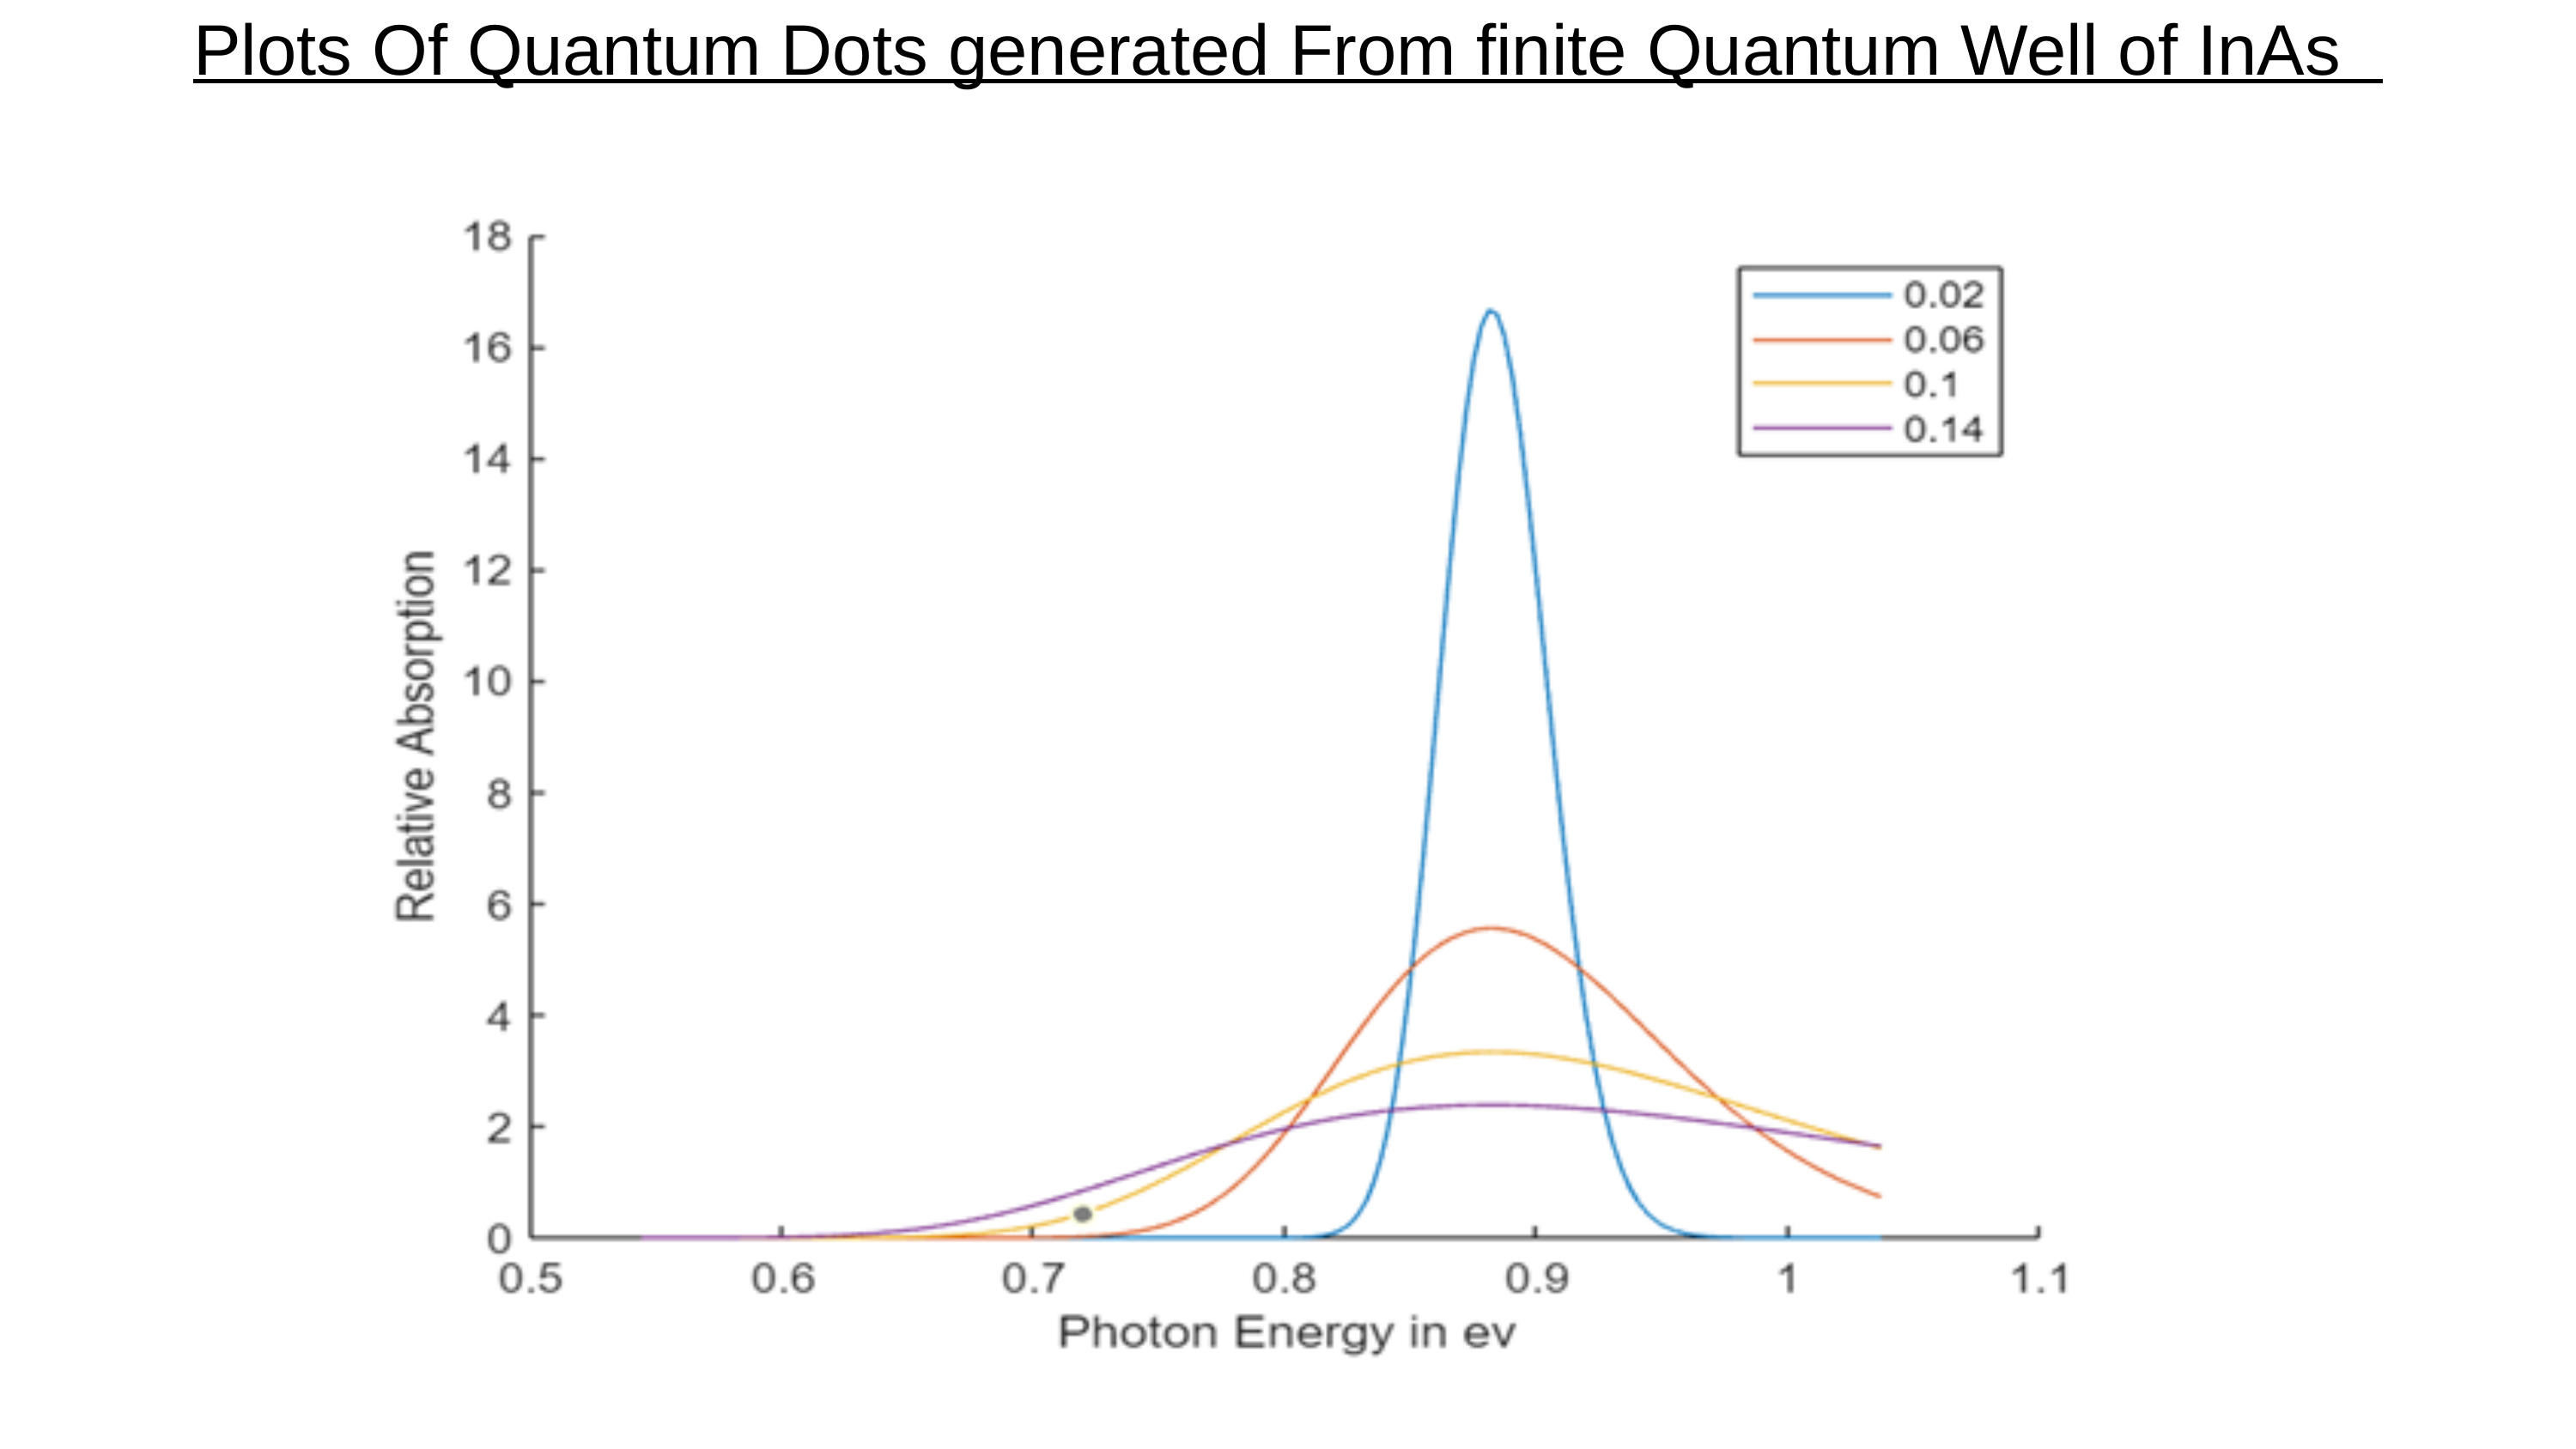

Plots Of Quantum Dots generated From finite Quantum Well of InAs